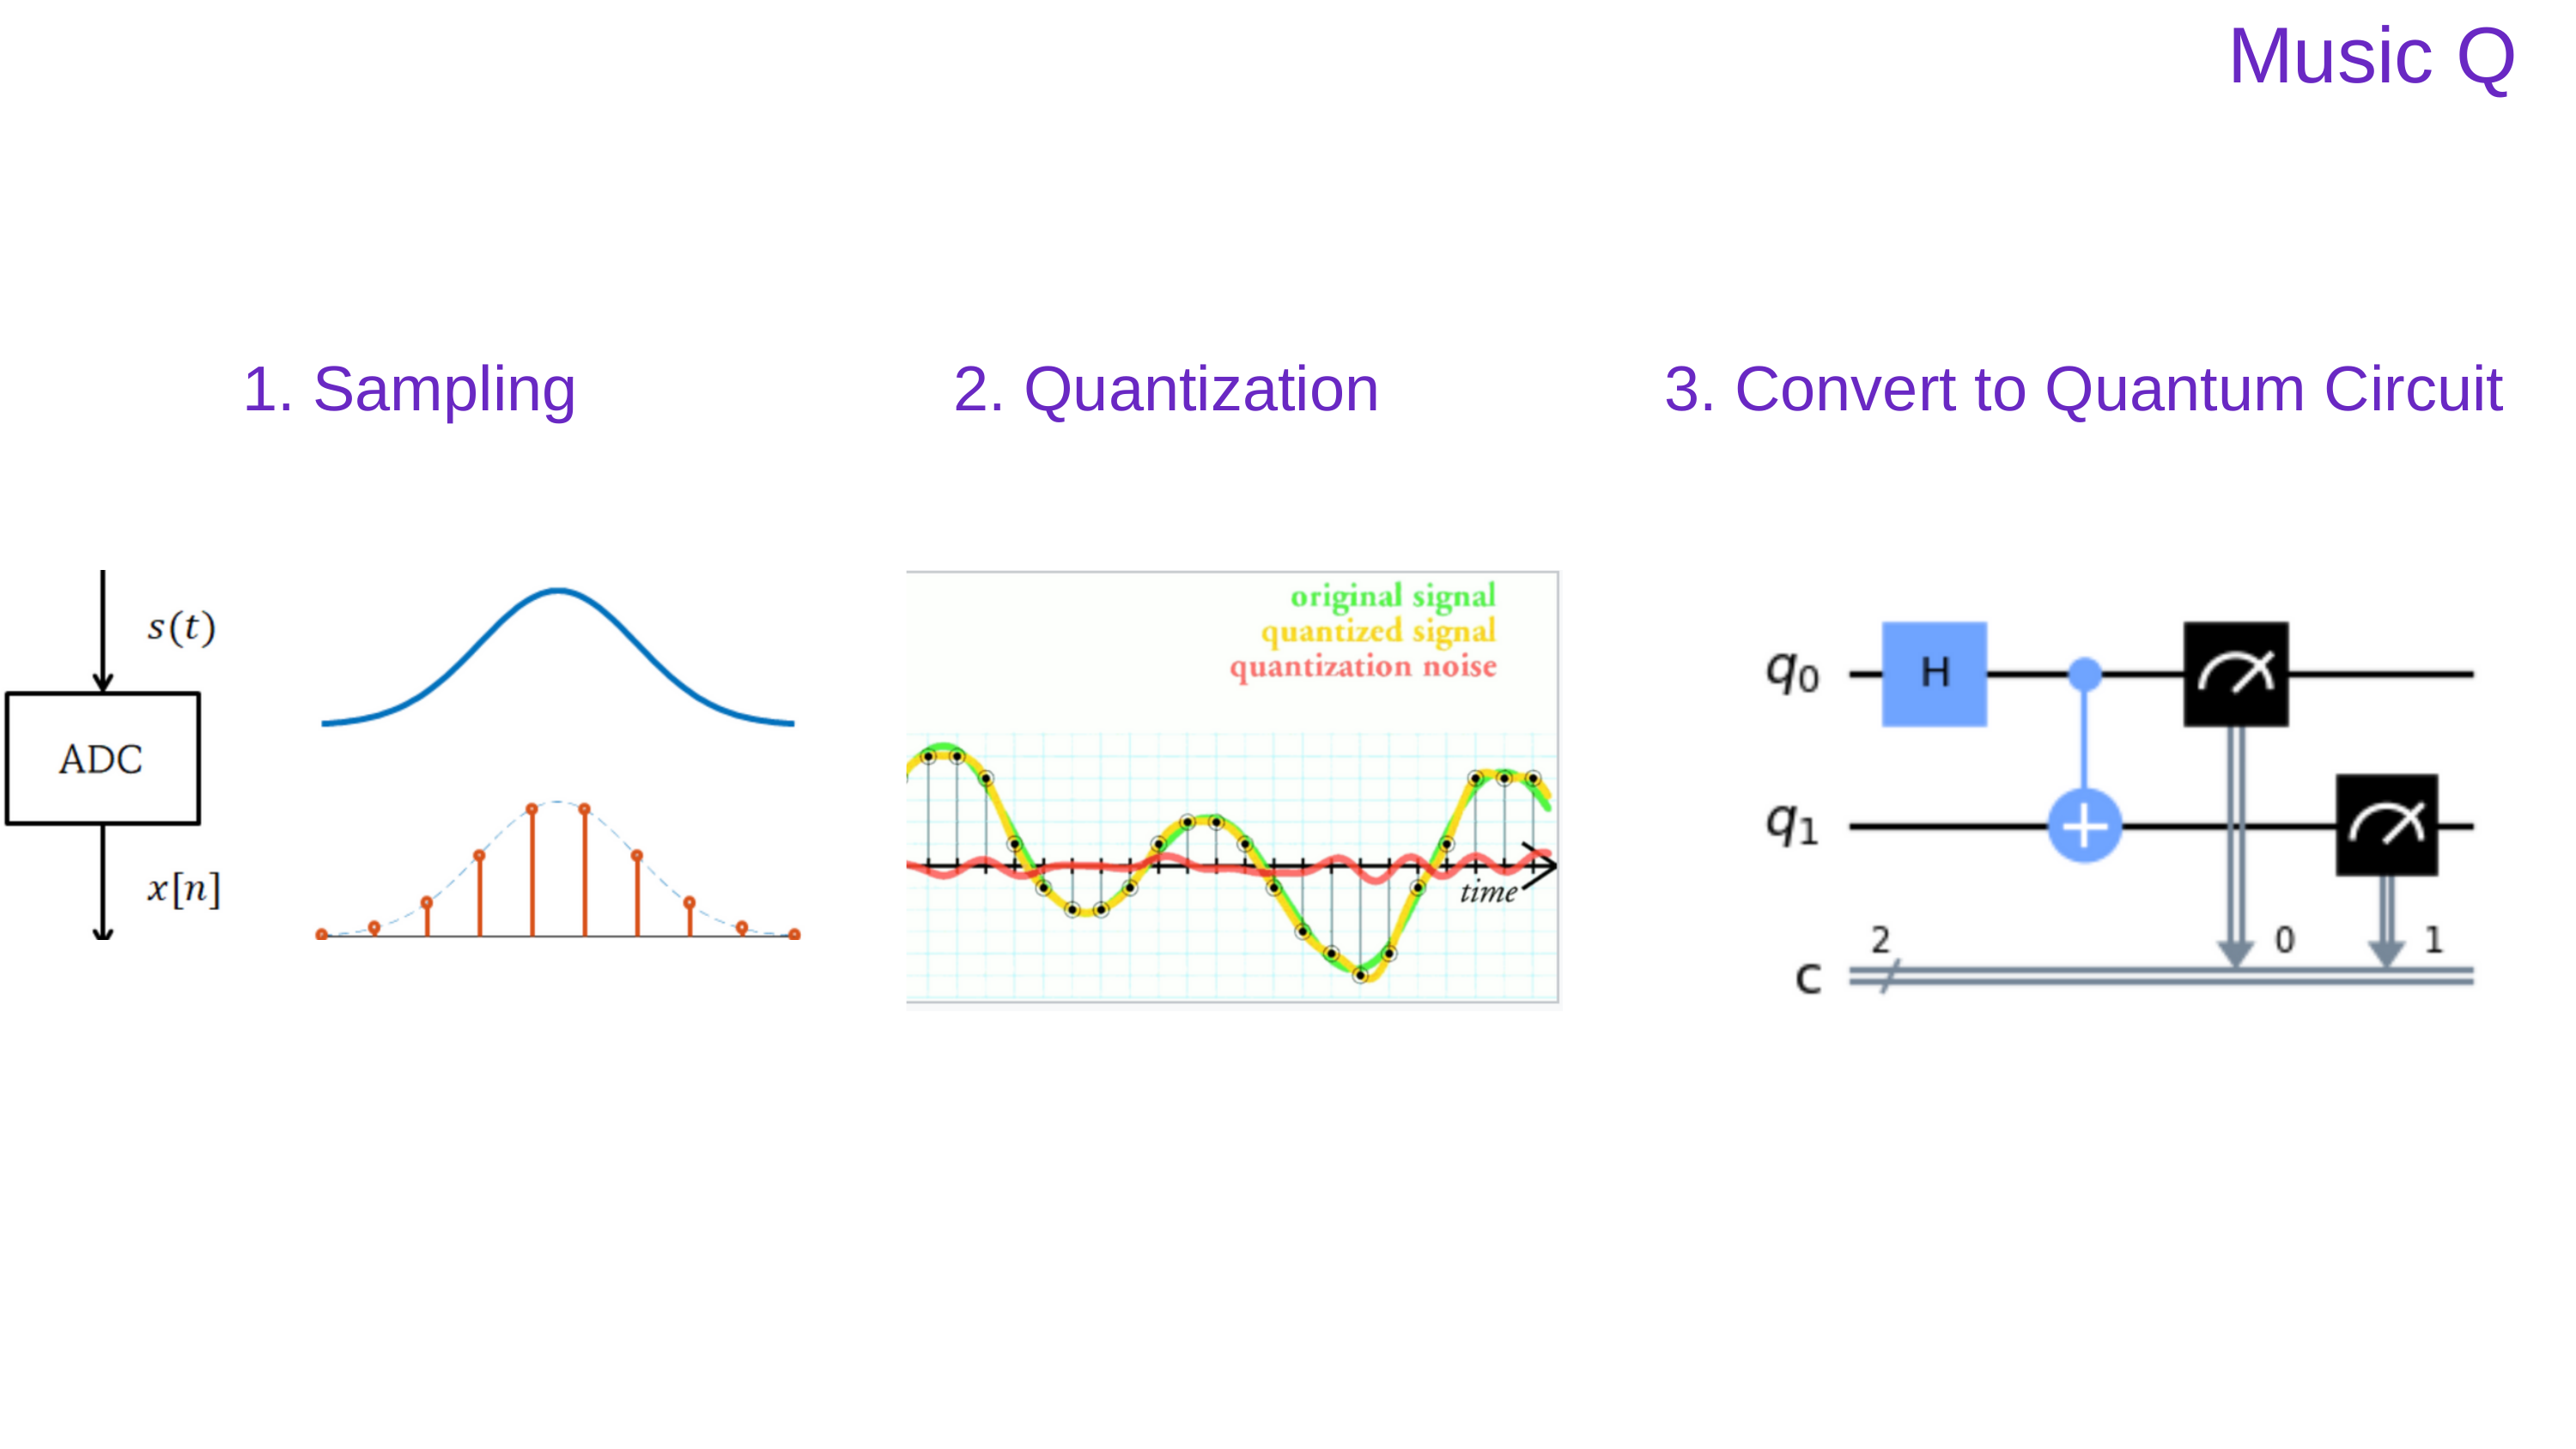

Music Q
1. Sampling
2. Quantization
3. Convert to Quantum Circuit